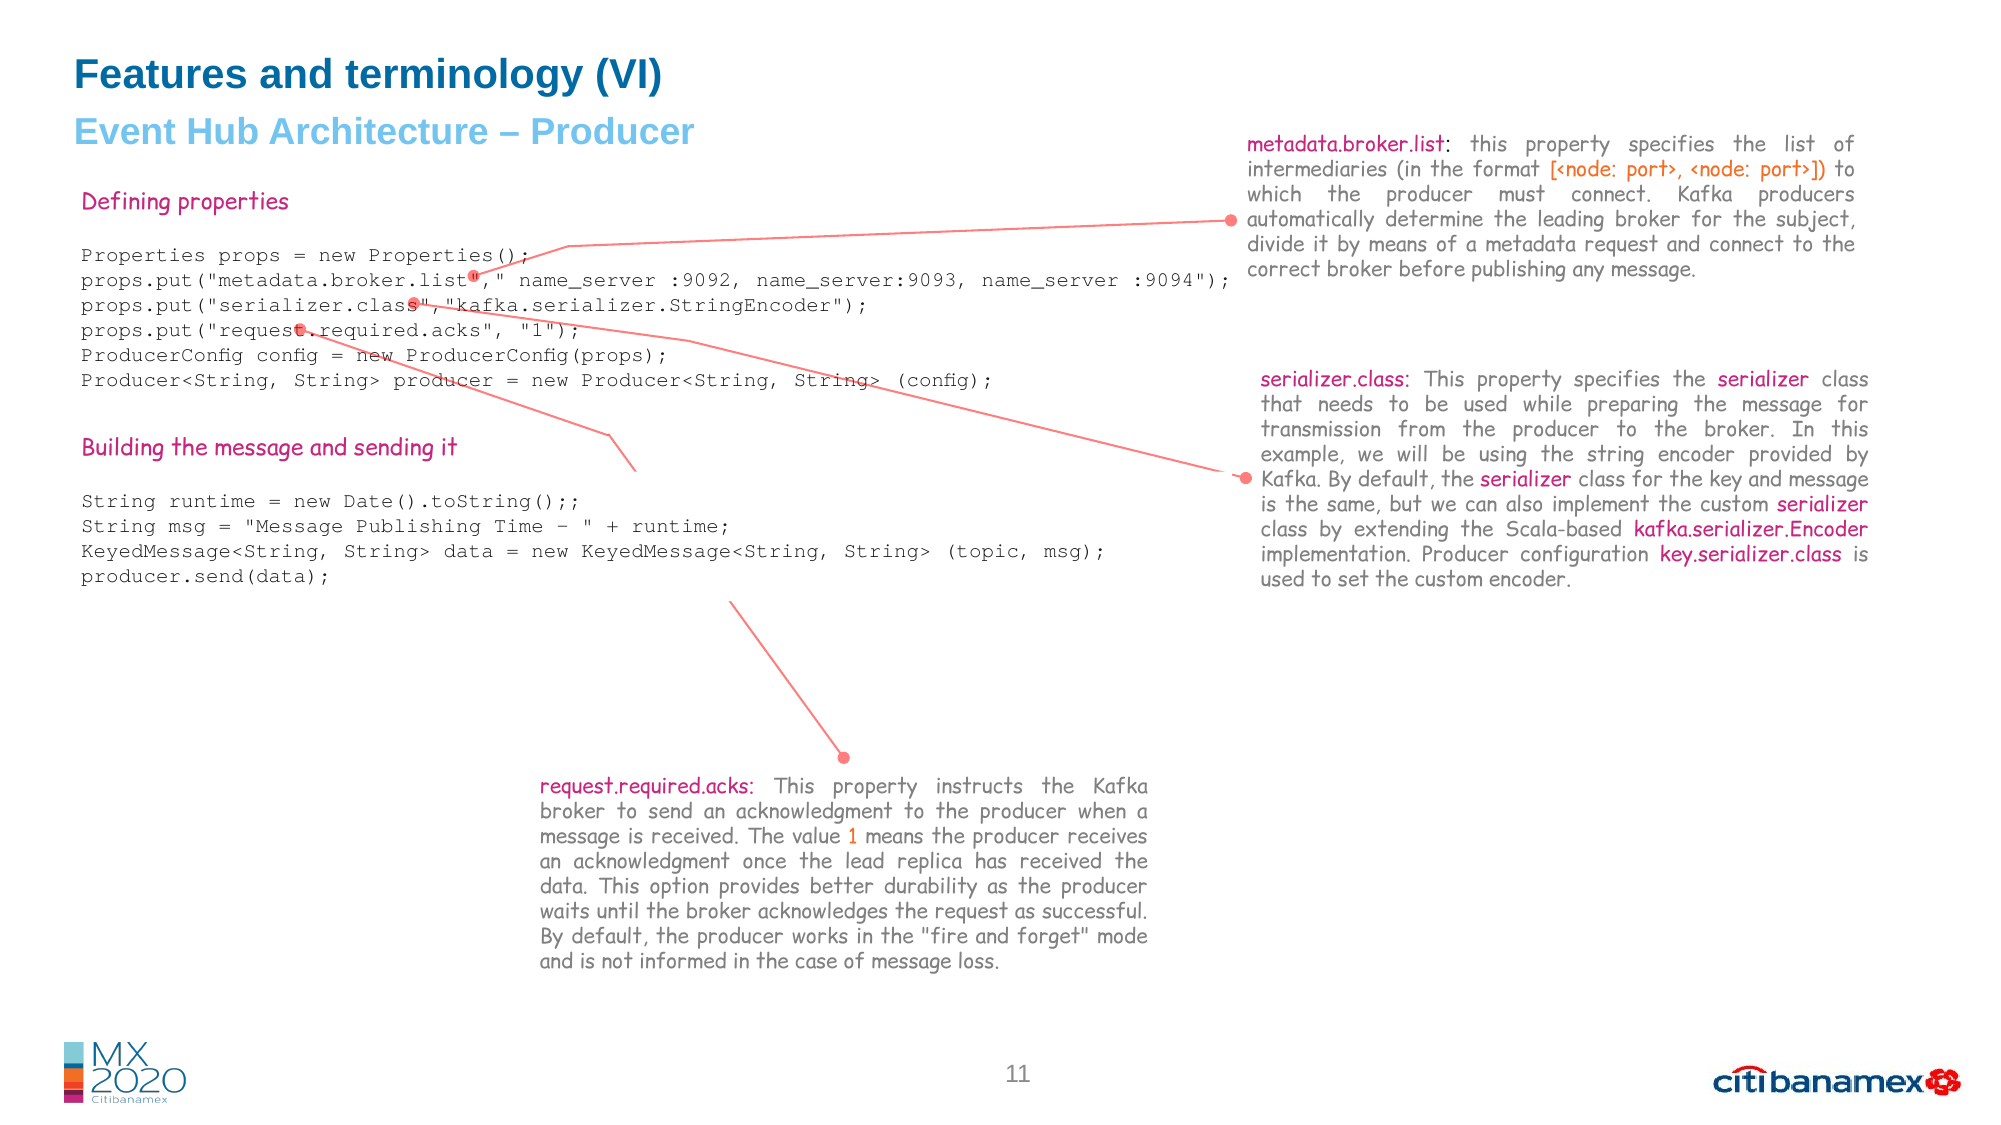

Features and terminology (VI)
Event Hub Architecture – Producer
metadata.broker.list: this property specifies the list of intermediaries (in the format [<node: port>, <node: port>]) to which the producer must connect. Kafka producers automatically determine the leading broker for the subject, divide it by means of a metadata request and connect to the correct broker before publishing any message.
Defining properties
Properties props = new Properties();
props.put("metadata.broker.list"," name_server :9092, name_server:9093, name_server :9094");
props.put("serializer.class","kafka.serializer.StringEncoder");
props.put("request.required.acks", "1");
ProducerConfig config = new ProducerConfig(props);
Producer<String, String> producer = new Producer<String, String> (config);
serializer.class: This property specifies the serializer class that needs to be used while preparing the message for transmission from the producer to the broker. In this example, we will be using the string encoder provided by Kafka. By default, the serializer class for the key and message is the same, but we can also implement the custom serializer class by extending the Scala-based kafka.serializer.Encoder implementation. Producer configuration key.serializer.class is used to set the custom encoder.
Building the message and sending it
String runtime = new Date().toString();;
String msg = "Message Publishing Time - " + runtime;
KeyedMessage<String, String> data = new KeyedMessage<String, String> (topic, msg);
producer.send(data);
request.required.acks: This property instructs the Kafka broker to send an acknowledgment to the producer when a message is received. The value 1 means the producer receives an acknowledgment once the lead replica has received the data. This option provides better durability as the producer waits until the broker acknowledges the request as successful. By default, the producer works in the "fire and forget" mode and is not informed in the case of message loss.